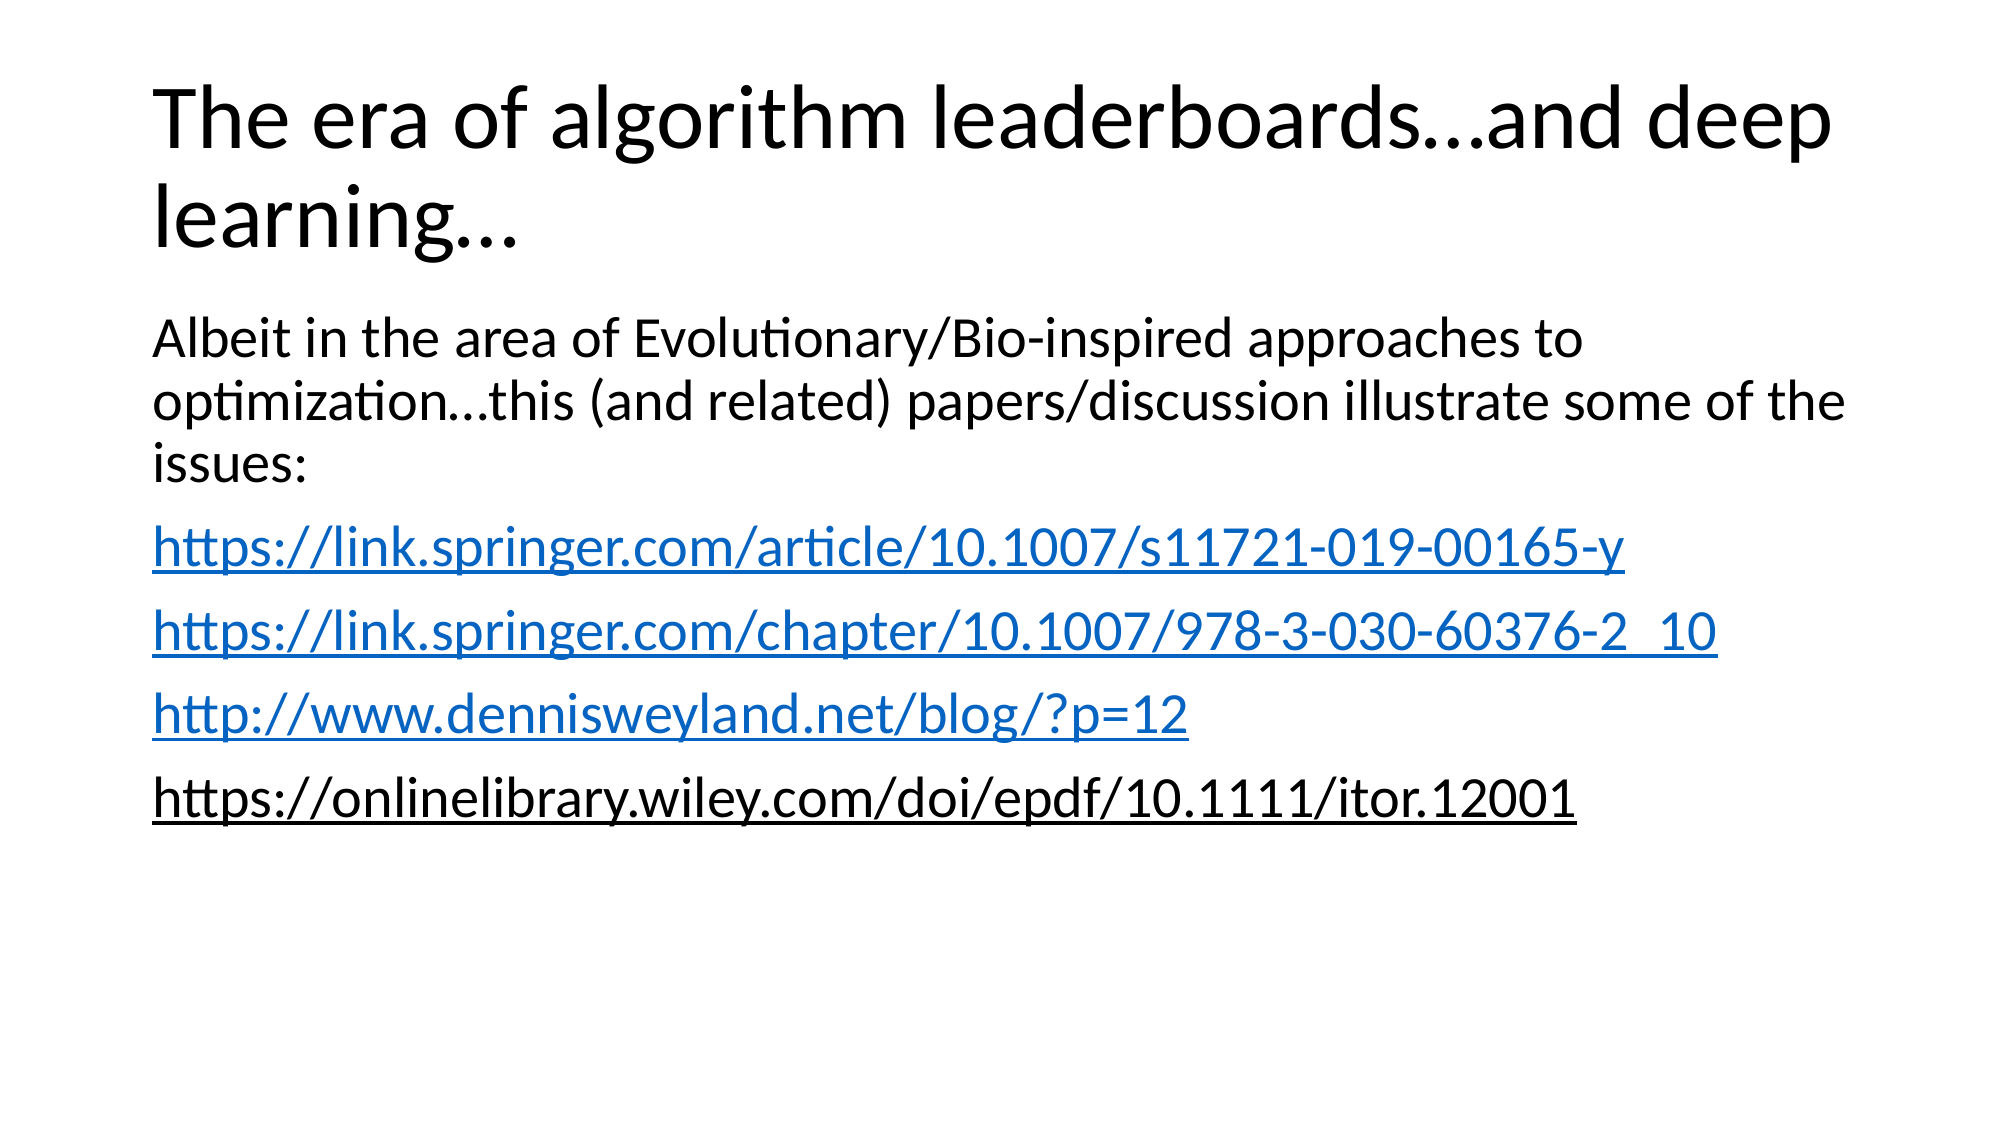

# The era of algorithm leaderboards…and deep learning…
Albeit in the area of Evolutionary/Bio-inspired approaches to optimization…this (and related) papers/discussion illustrate some of the issues:
https://link.springer.com/article/10.1007/s11721-019-00165-y
https://link.springer.com/chapter/10.1007/978-3-030-60376-2_10
http://www.dennisweyland.net/blog/?p=12
https://onlinelibrary.wiley.com/doi/epdf/10.1111/itor.12001